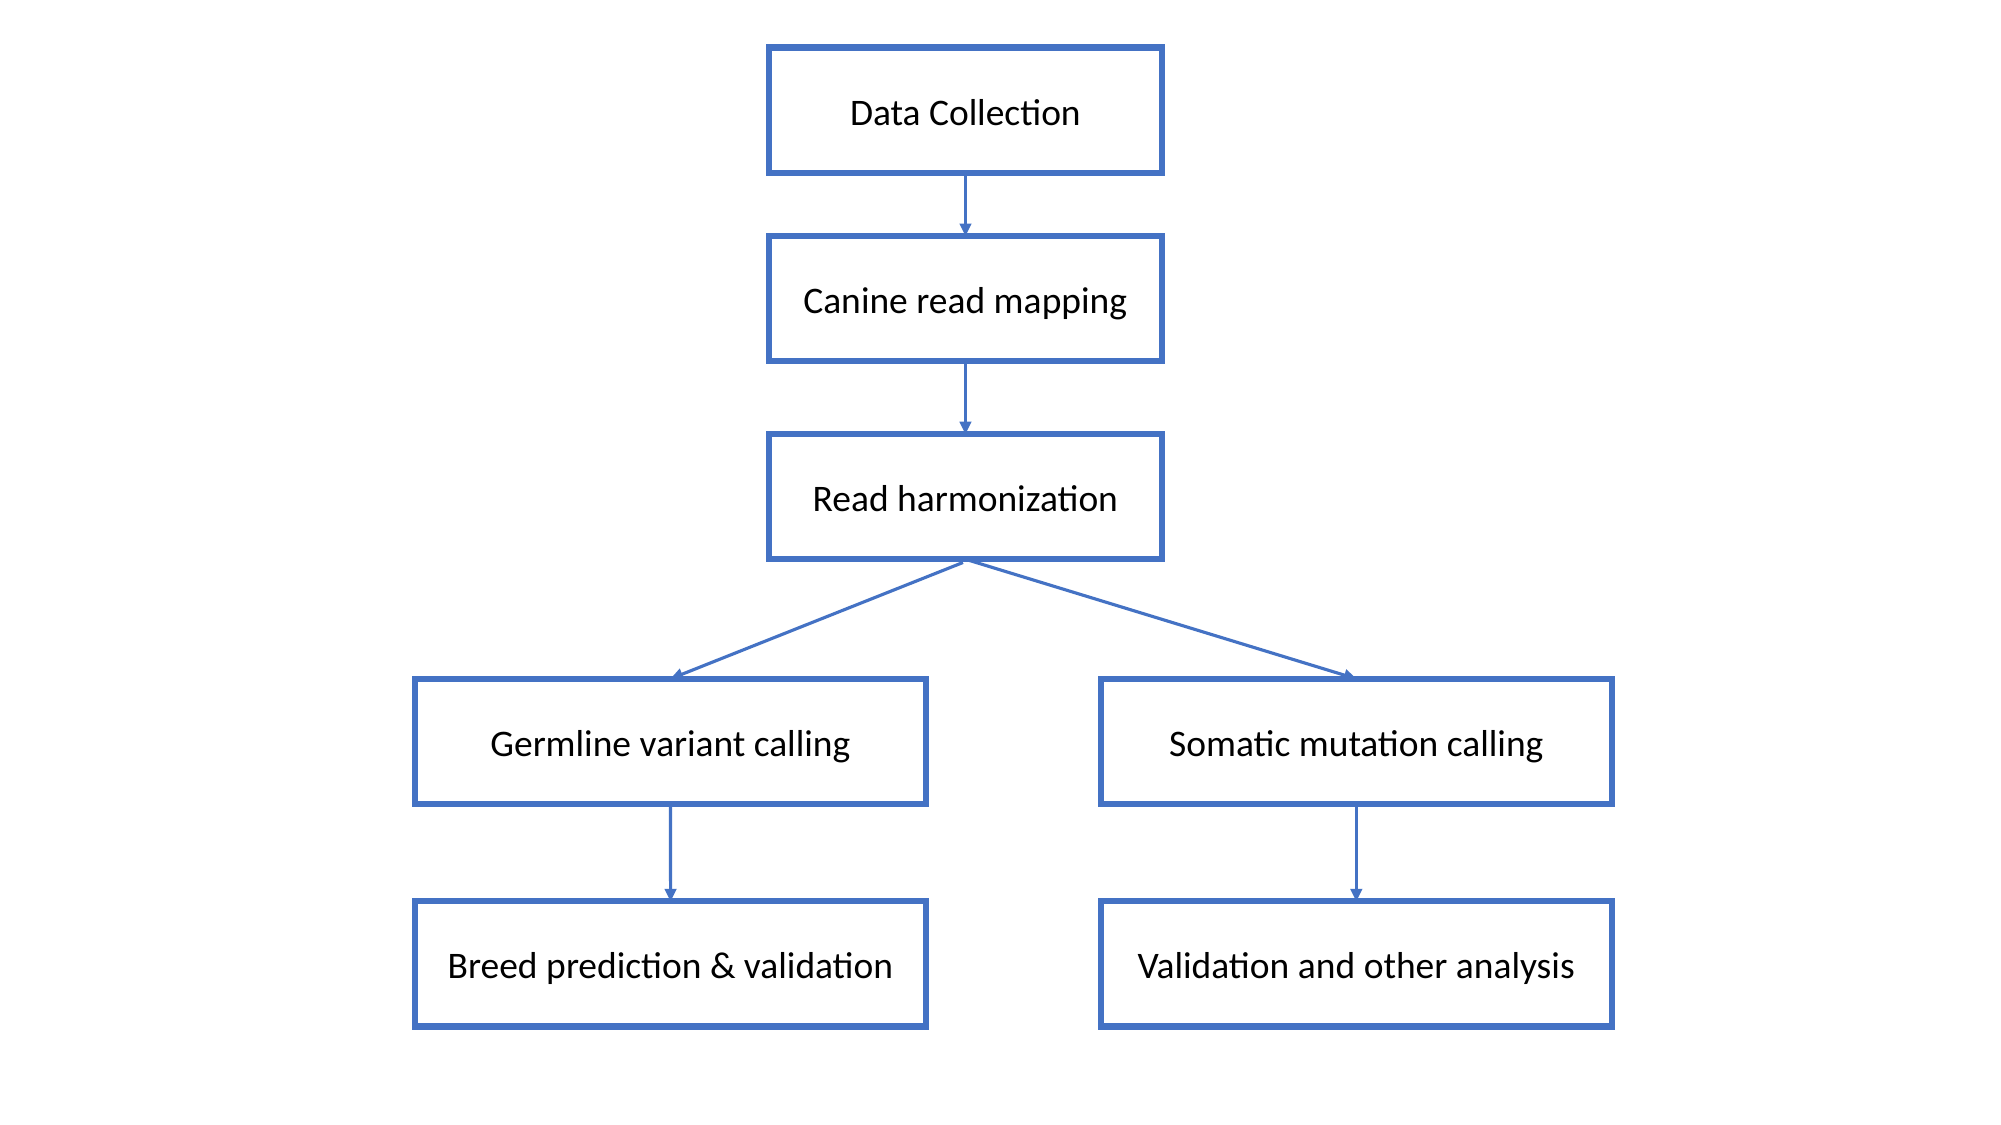

Data Collection
Canine read mapping
Read harmonization
Germline variant calling
Somatic mutation calling
Validation and other analysis
Breed prediction & validation